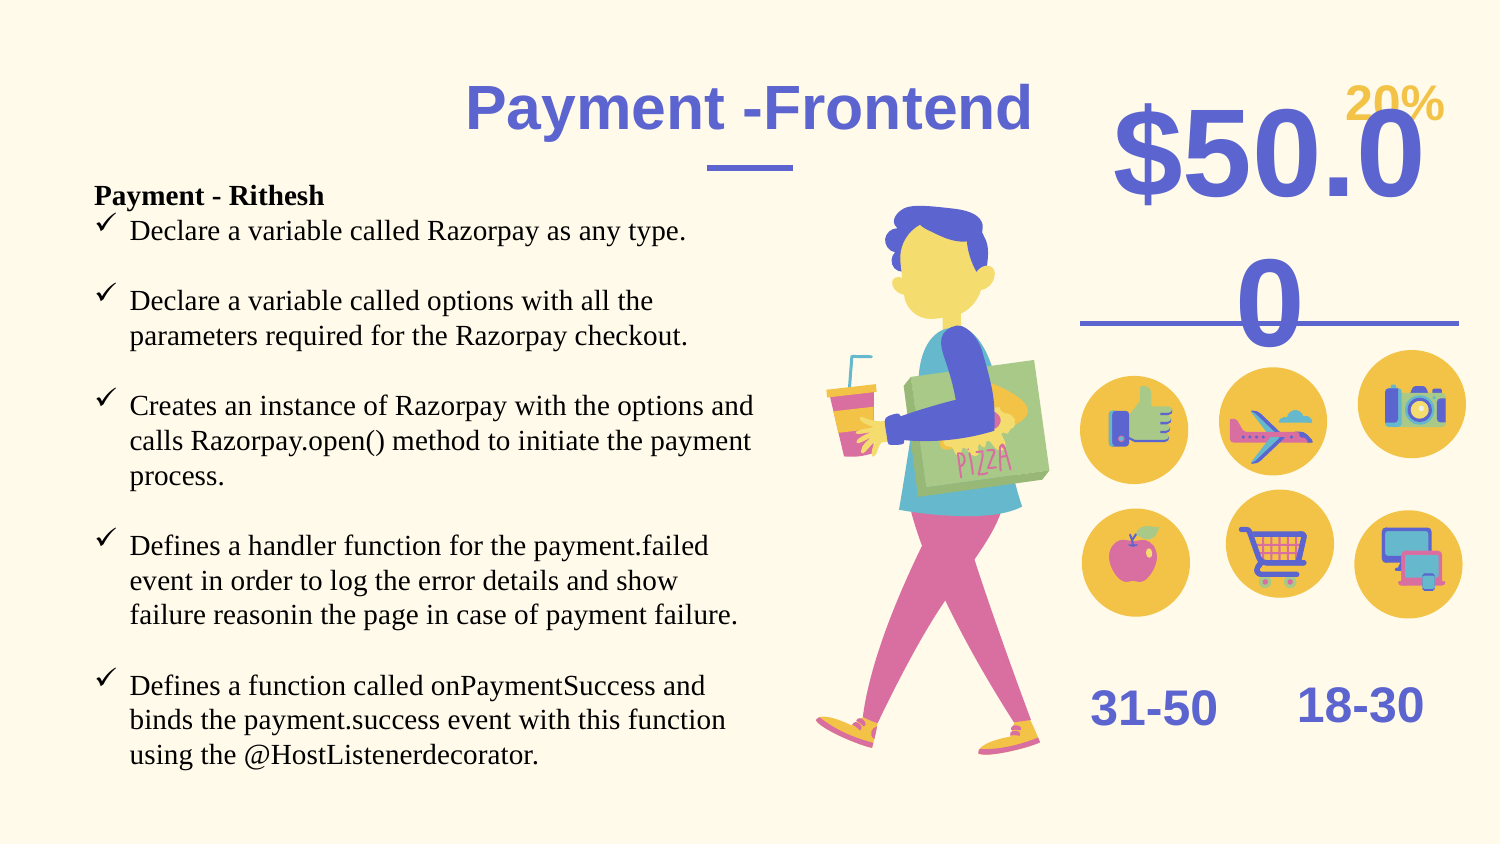

# Payment -Frontend
20%
$50.00
Payment - Rithesh
Declare a variable called Razorpay as any type.

Declare a variable called options with all the parameters required for the Razorpay checkout.

Creates an instance of Razorpay with the options and calls Razorpay.open() method to initiate the payment process.

Defines a handler function for the payment.failed event in order to log the error details and show failure reasonin the page in case of payment failure.

Defines a function called onPaymentSuccess and binds the payment.success event with this function using the @HostListenerdecorator.

18-30
31-50